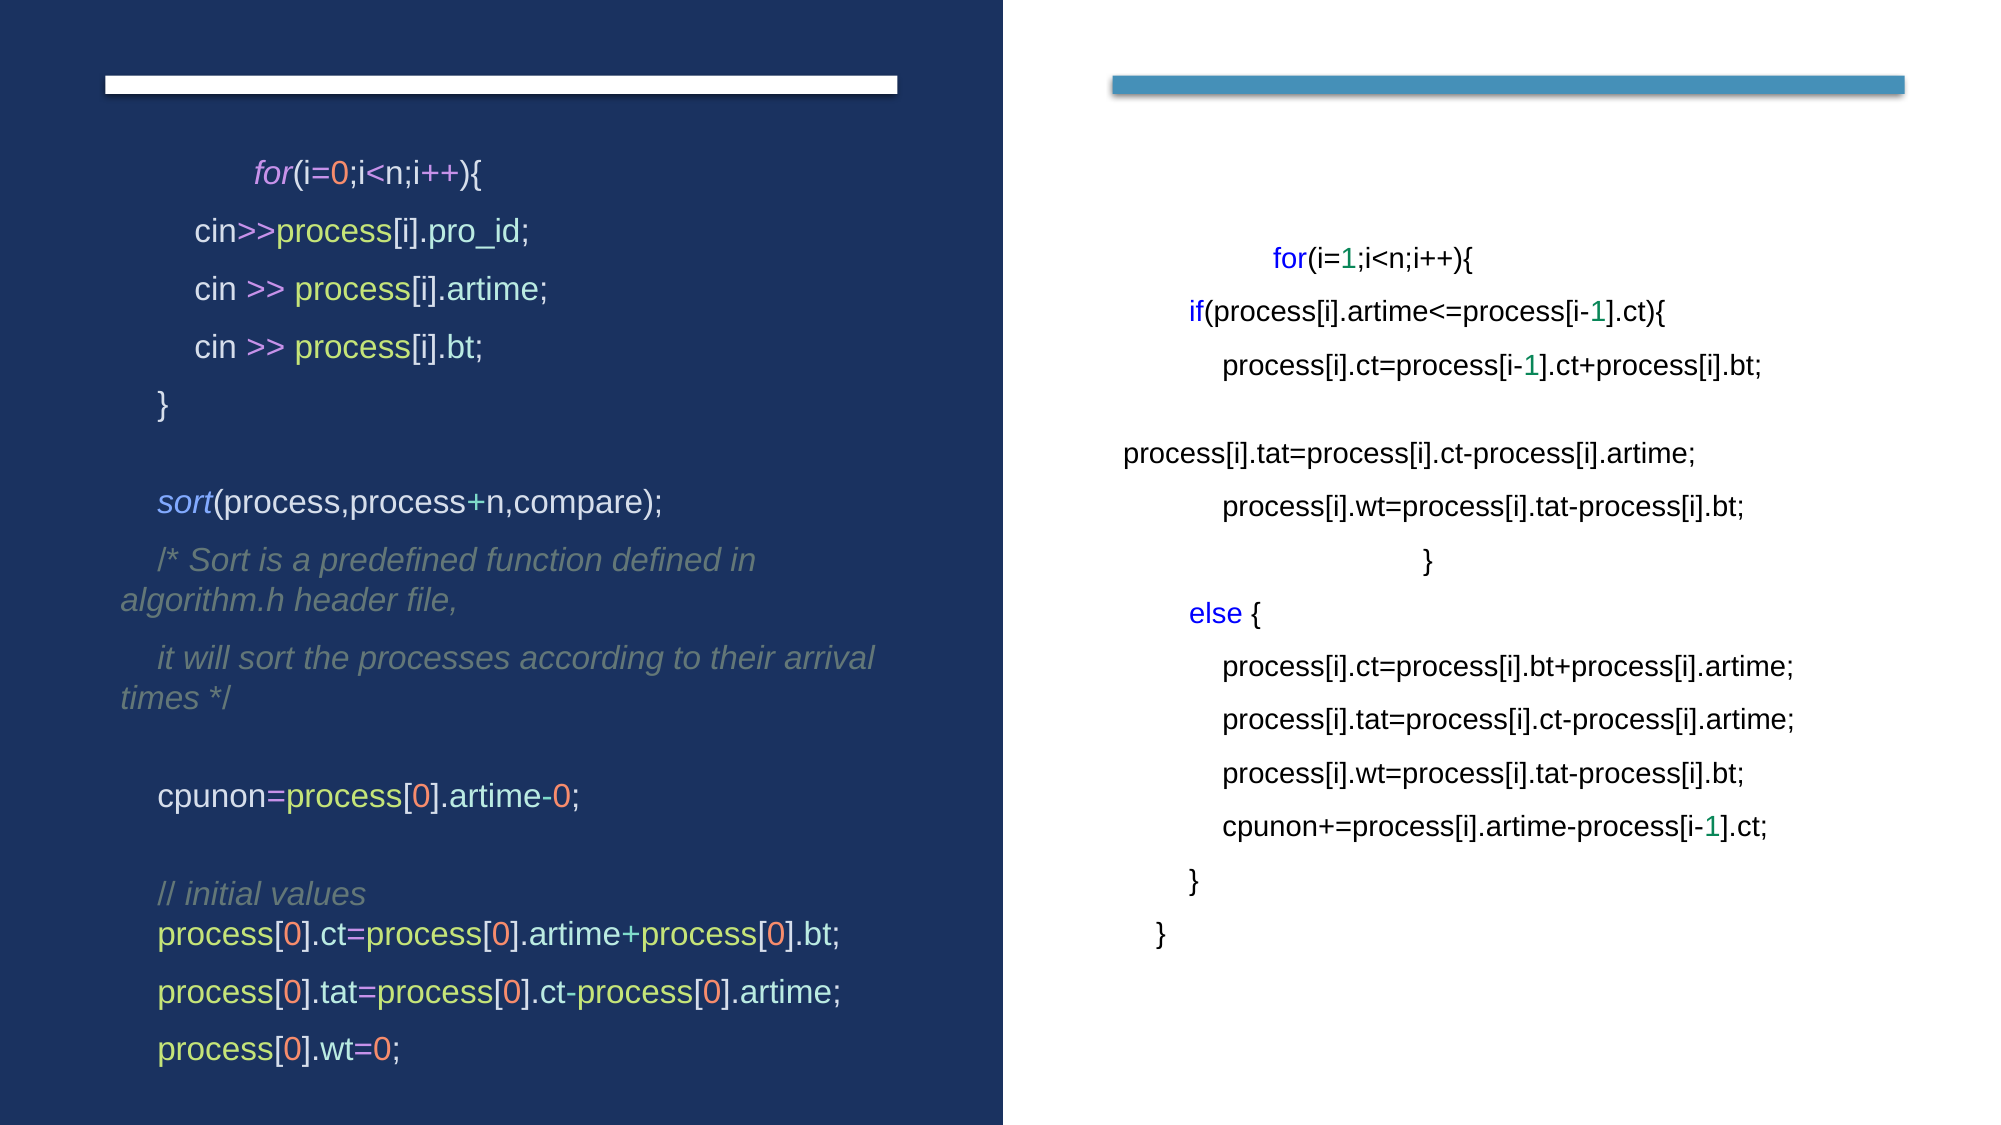

for(i=1;i<n;i++){
        if(process[i].artime<=process[i-1].ct){
            process[i].ct=process[i-1].ct+process[i].bt;
			process[i].tat=process[i].ct-process[i].artime;
            process[i].wt=process[i].tat-process[i].bt;
		}
        else {
            process[i].ct=process[i].bt+process[i].artime;
            process[i].tat=process[i].ct-process[i].artime;
            process[i].wt=process[i].tat-process[i].bt;
            cpunon+=process[i].artime-process[i-1].ct;
        }
    }
	for(i=0;i<n;i++){
        cin>>process[i].pro_id;
        cin >> process[i].artime;
        cin >> process[i].bt;
    }
    sort(process,process+n,compare);
    /* Sort is a predefined function defined in algorithm.h header file,
    it will sort the processes according to their arrival times */
    cpunon=process[0].artime-0;
    // initial values
    process[0].ct=process[0].artime+process[0].bt;
    process[0].tat=process[0].ct-process[0].artime;
    process[0].wt=0;